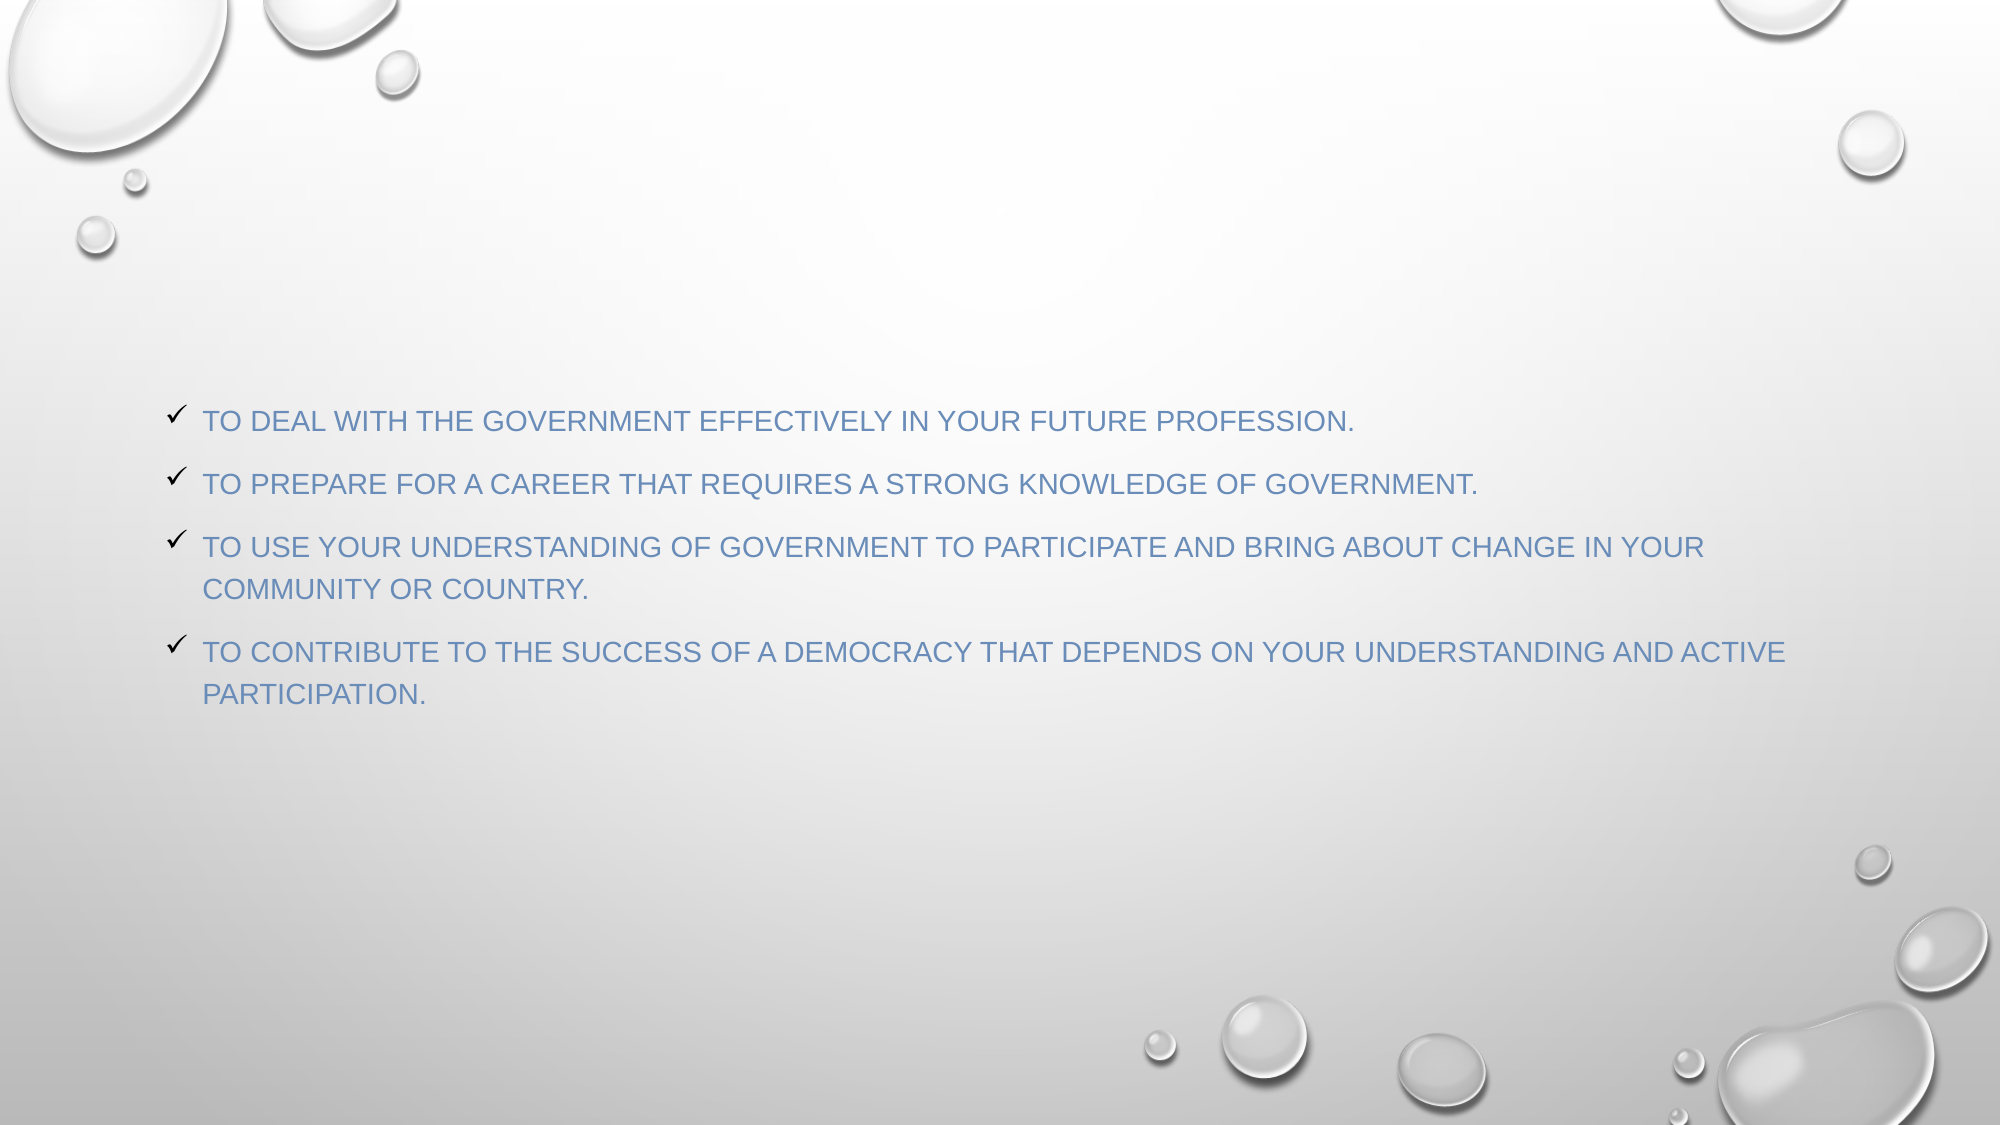

#
To deal with the government effectively in your future profession.
To prepare for a career that requires a strong knowledge of government.
To use your understanding of government to participate and bring about change in your community or country.
To contribute to the success of a democracy that depends on your understanding and active participation.